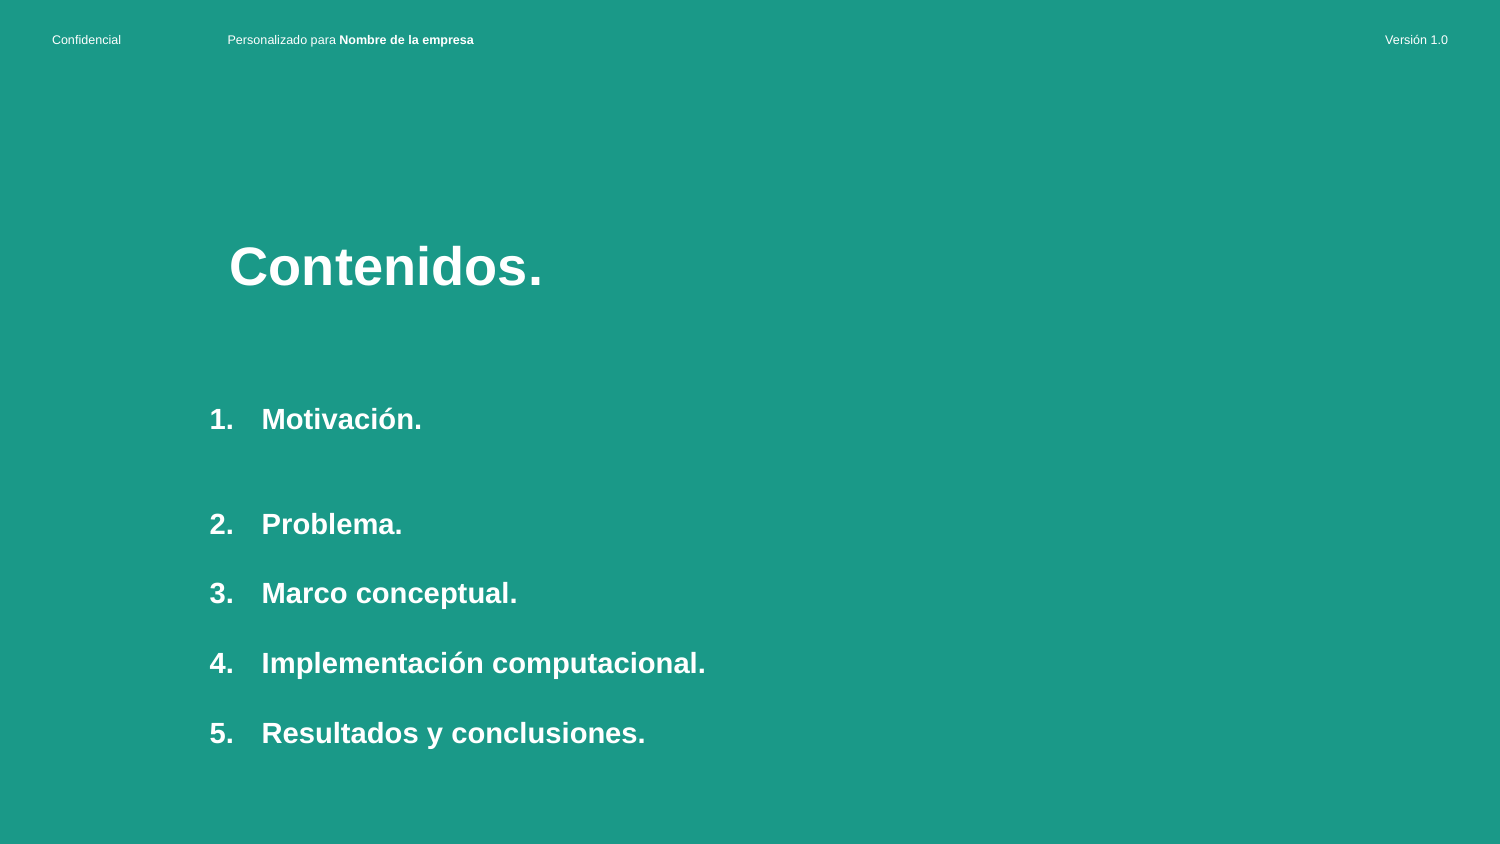

Contenidos.
Motivación.

Problema.
Marco conceptual.
Implementación computacional.
Resultados y conclusiones.